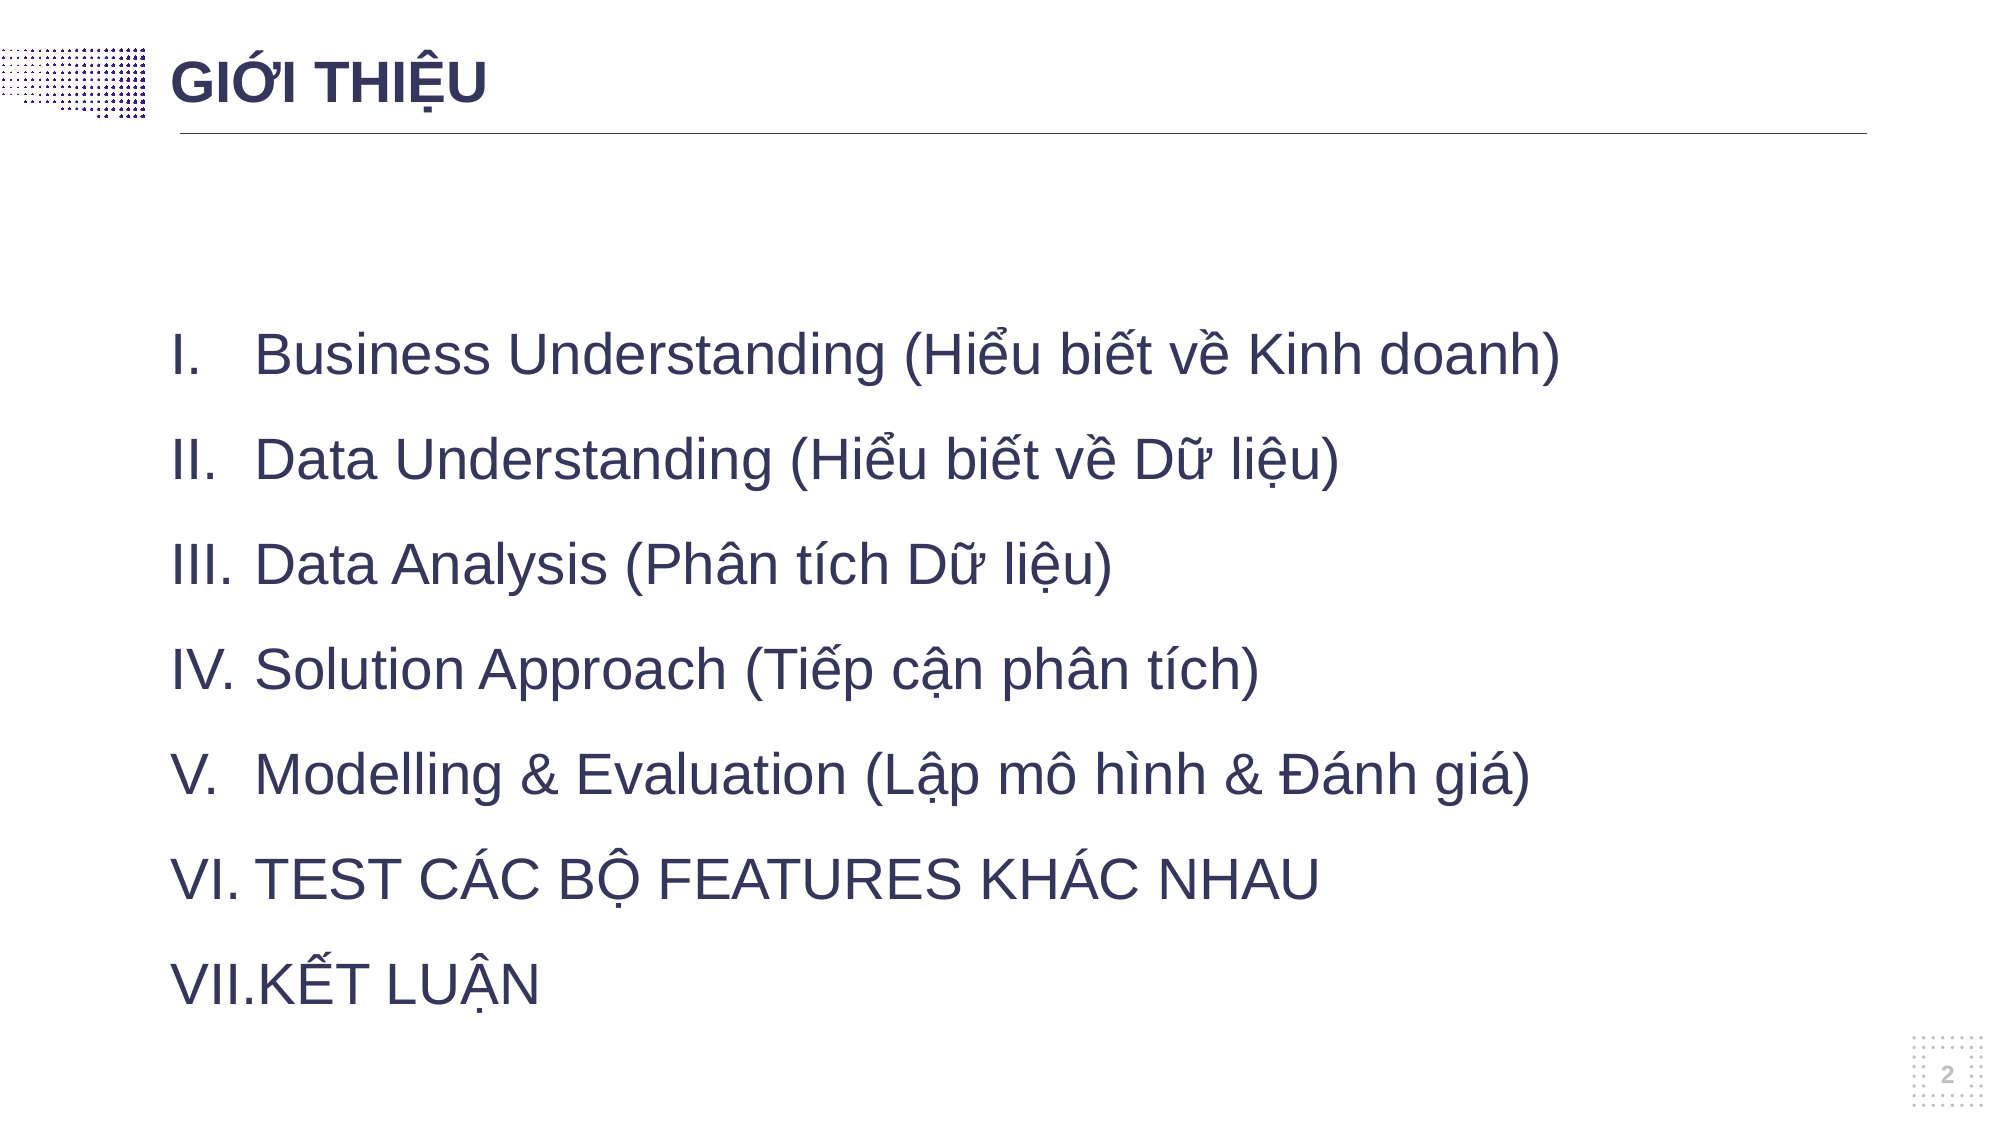

GIỚI THIỆU
Business Understanding (Hiểu biết về Kinh doanh)
Data Understanding (Hiểu biết về Dữ liệu)
Data Analysis (Phân tích Dữ liệu)
Solution Approach (Tiếp cận phân tích)
Modelling & Evaluation (Lập mô hình & Đánh giá)
TEST CÁC BỘ FEATURES KHÁC NHAU
KẾT LUẬN

2
- Davos 2016